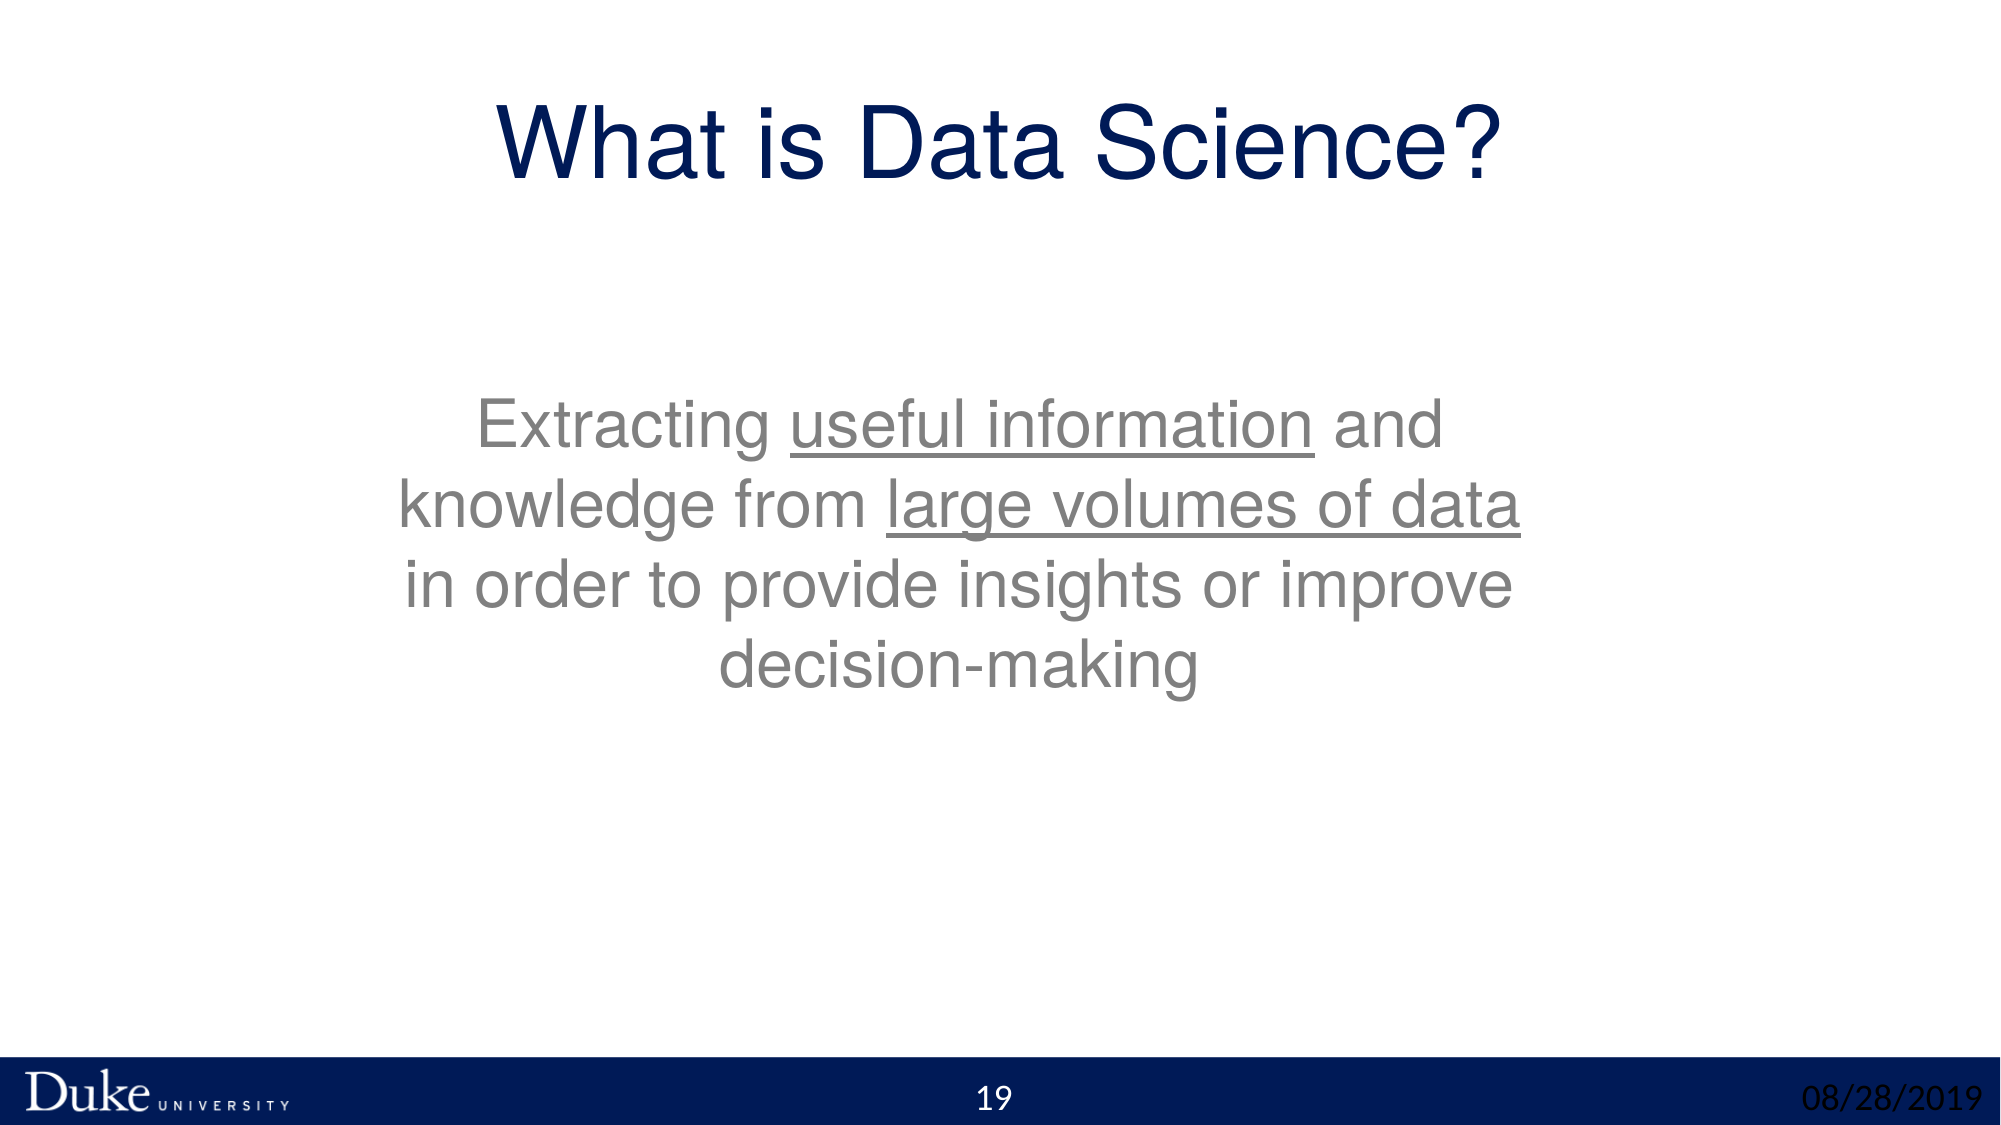

# What is Data Science?
Extracting useful information and knowledge from large volumes of data in order to provide insights or improve decision-making
19
08/28/2019